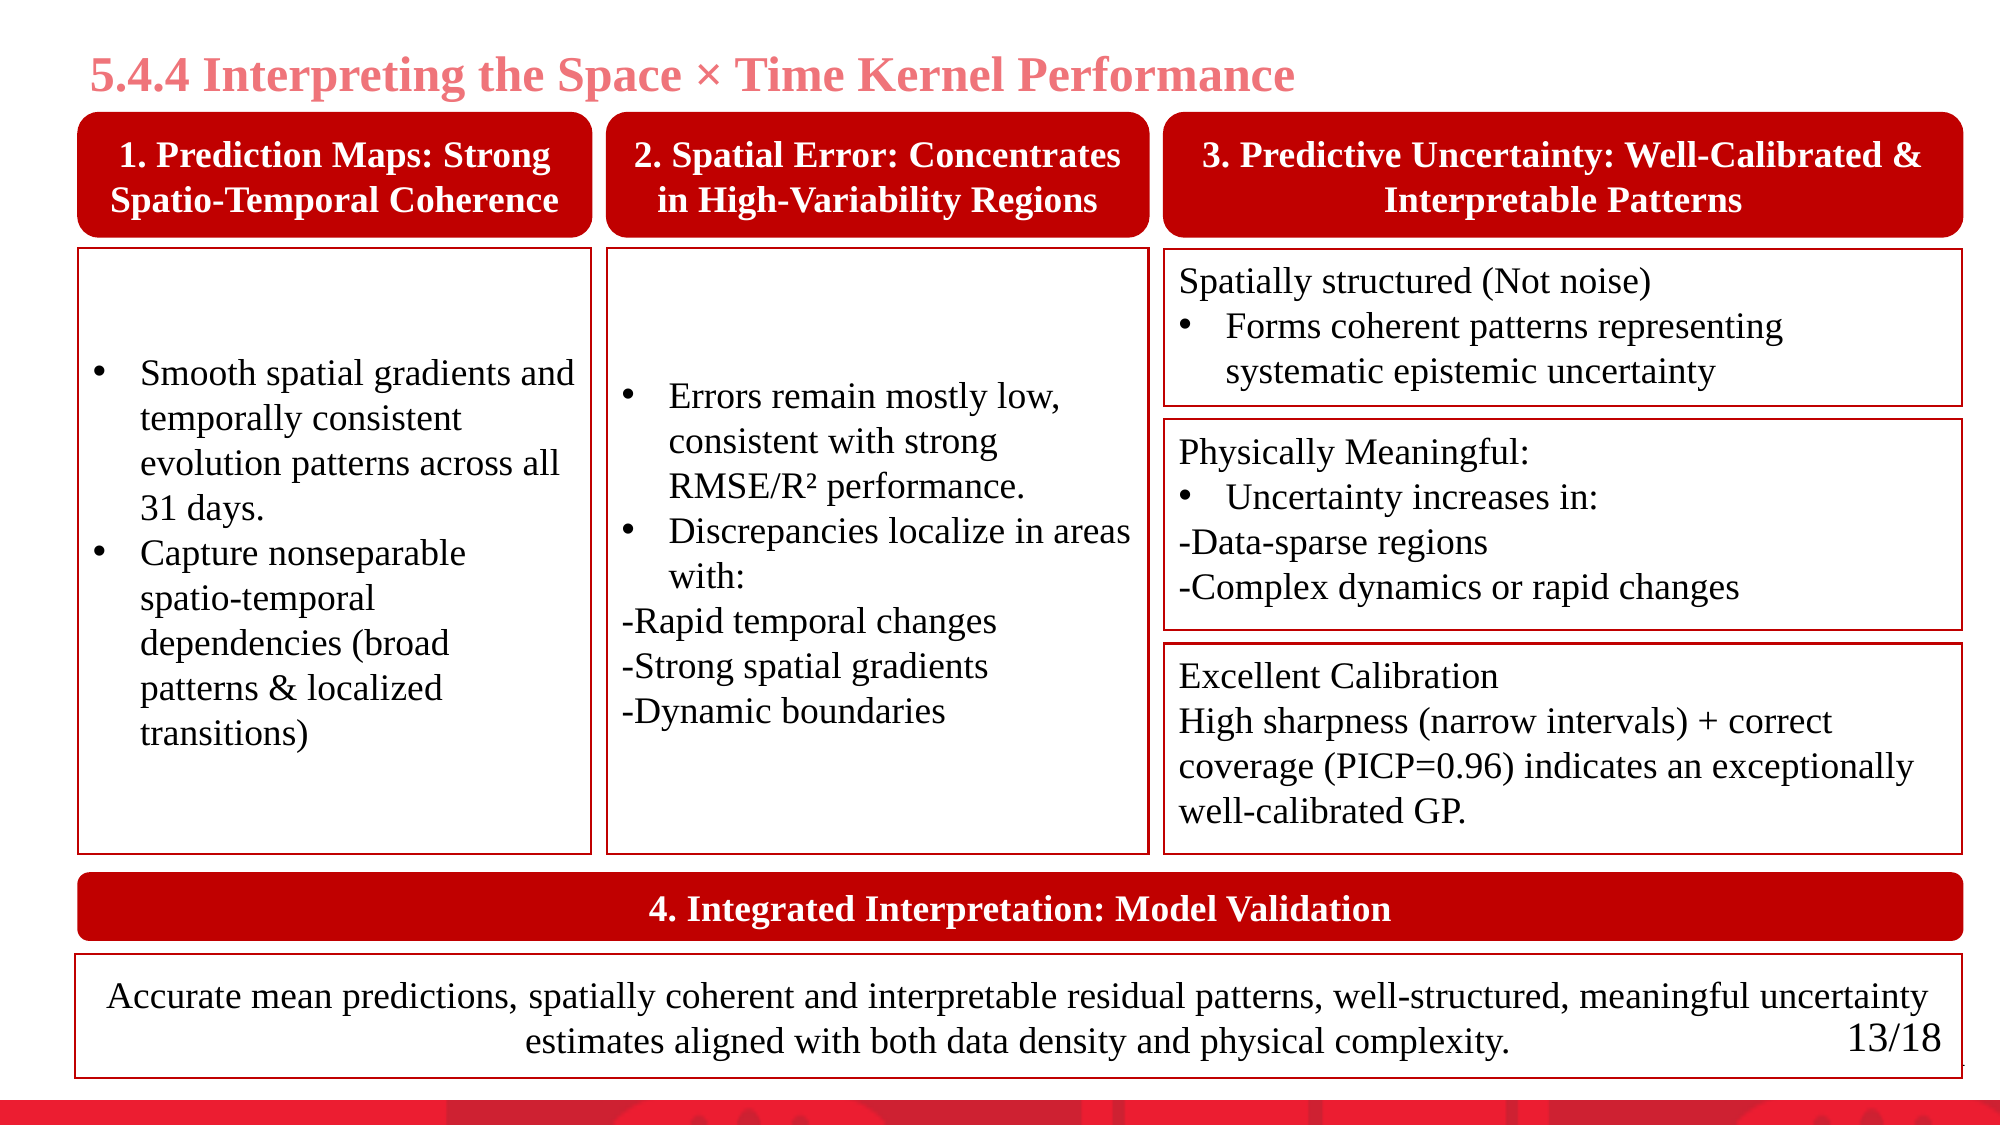

5.4.4 Interpreting the Space × Time Kernel Performance
1. Prediction Maps: Strong Spatio-Temporal Coherence
2. Spatial Error: Concentrates in High-Variability Regions
3. Predictive Uncertainty: Well-Calibrated & Interpretable Patterns
Smooth spatial gradients and temporally consistent evolution patterns across all 31 days.
Capture nonseparable spatio-temporal dependencies (broad patterns & localized transitions)
Errors remain mostly low, consistent with strong RMSE/R² performance.
Discrepancies localize in areas with:
-Rapid temporal changes
-Strong spatial gradients
-Dynamic boundaries
Spatially structured (Not noise)
Forms coherent patterns representing systematic epistemic uncertainty
Physically Meaningful:
Uncertainty increases in:
-Data-sparse regions
-Complex dynamics or rapid changes
Excellent Calibration
High sharpness (narrow intervals) + correct coverage (PICP=0.96) indicates an exceptionally well-calibrated GP.
4. Integrated Interpretation: Model Validation
Accurate mean predictions, spatially coherent and interpretable residual patterns, well-structured, meaningful uncertainty estimates aligned with both data density and physical complexity.
13/18
6/11